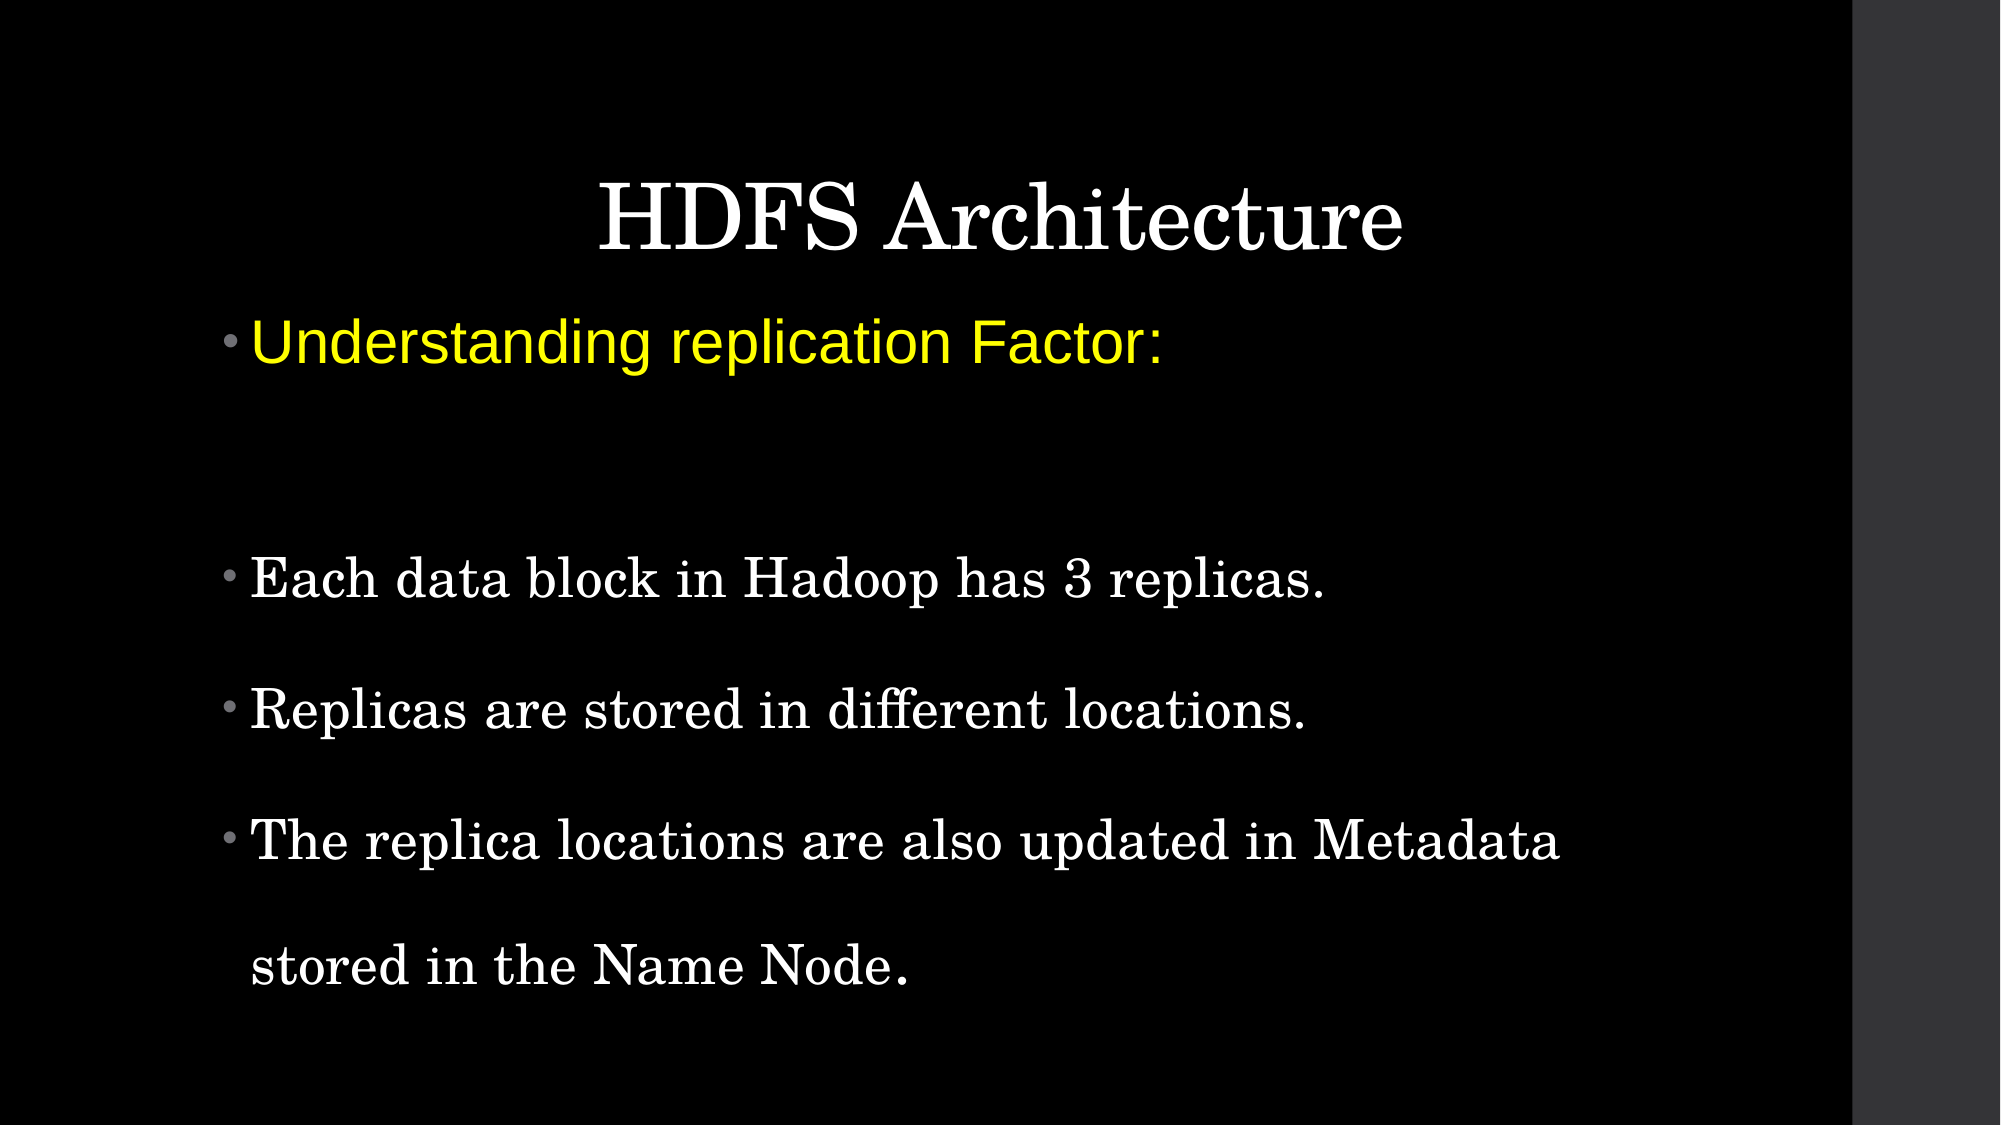

# HDFS Architecture
Understanding replication Factor:

Each data block in Hadoop has 3 replicas.
Replicas are stored in different locations.
The replica locations are also updated in Metadata stored in the Name Node.